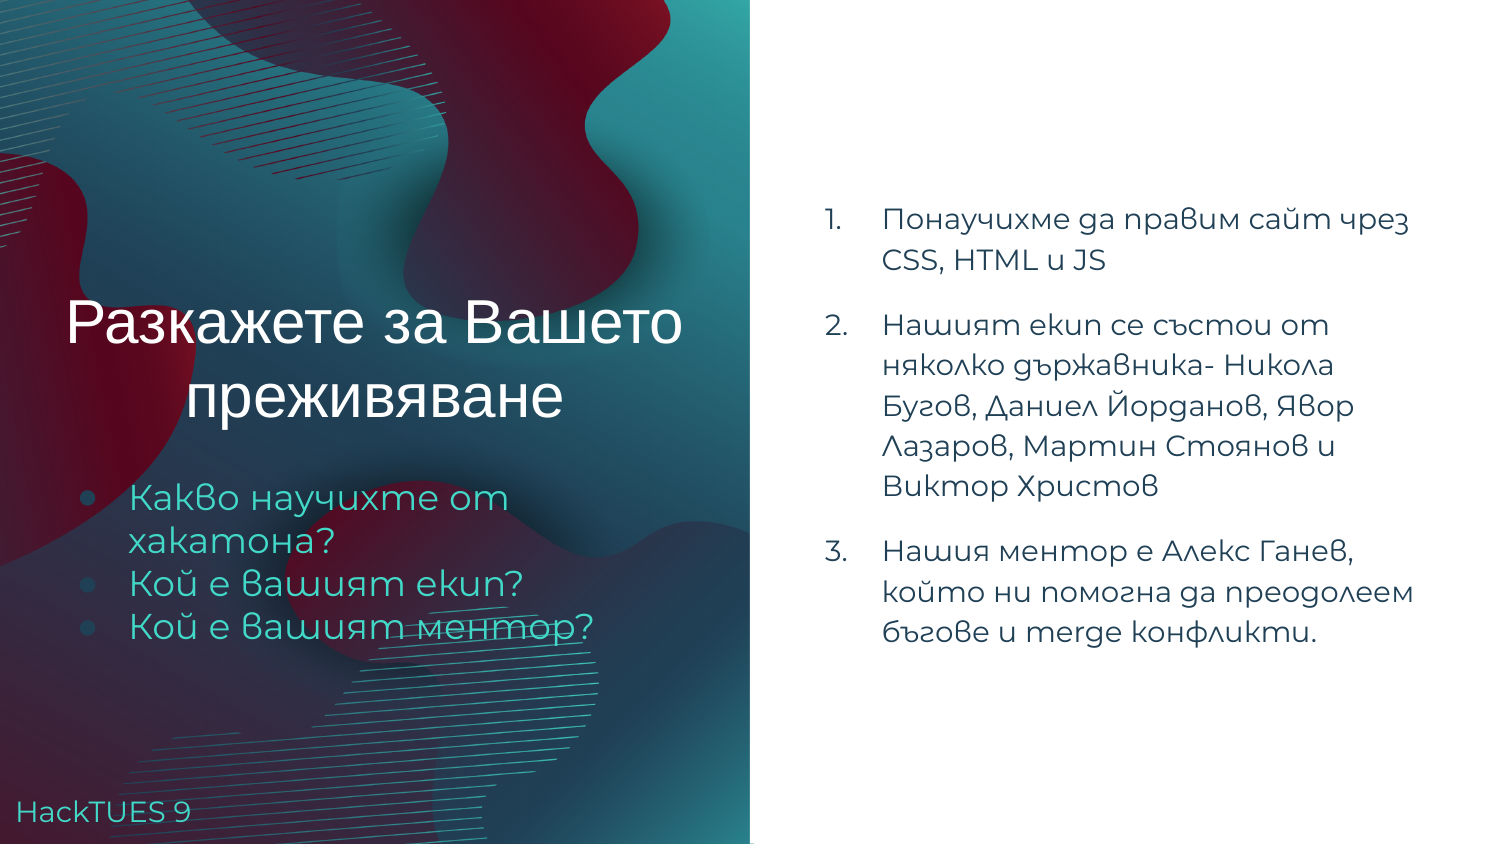

Понаучихме да правим сайт чрез CSS, HTML и JS
Нашият екип се състои от няколко държавника- Никола Бугов, Даниел Йорданов, Явор Лазаров, Мартин Стоянов и Виктор Христов
Нашия ментор е Алекс Ганев, който ни помогна да преодолеем бъгове и merge конфликти.
# Разкажете за Вашето преживяване
Какво научихте от хакатона?
Кой е вашият екип?
Кой е вашият ментор?